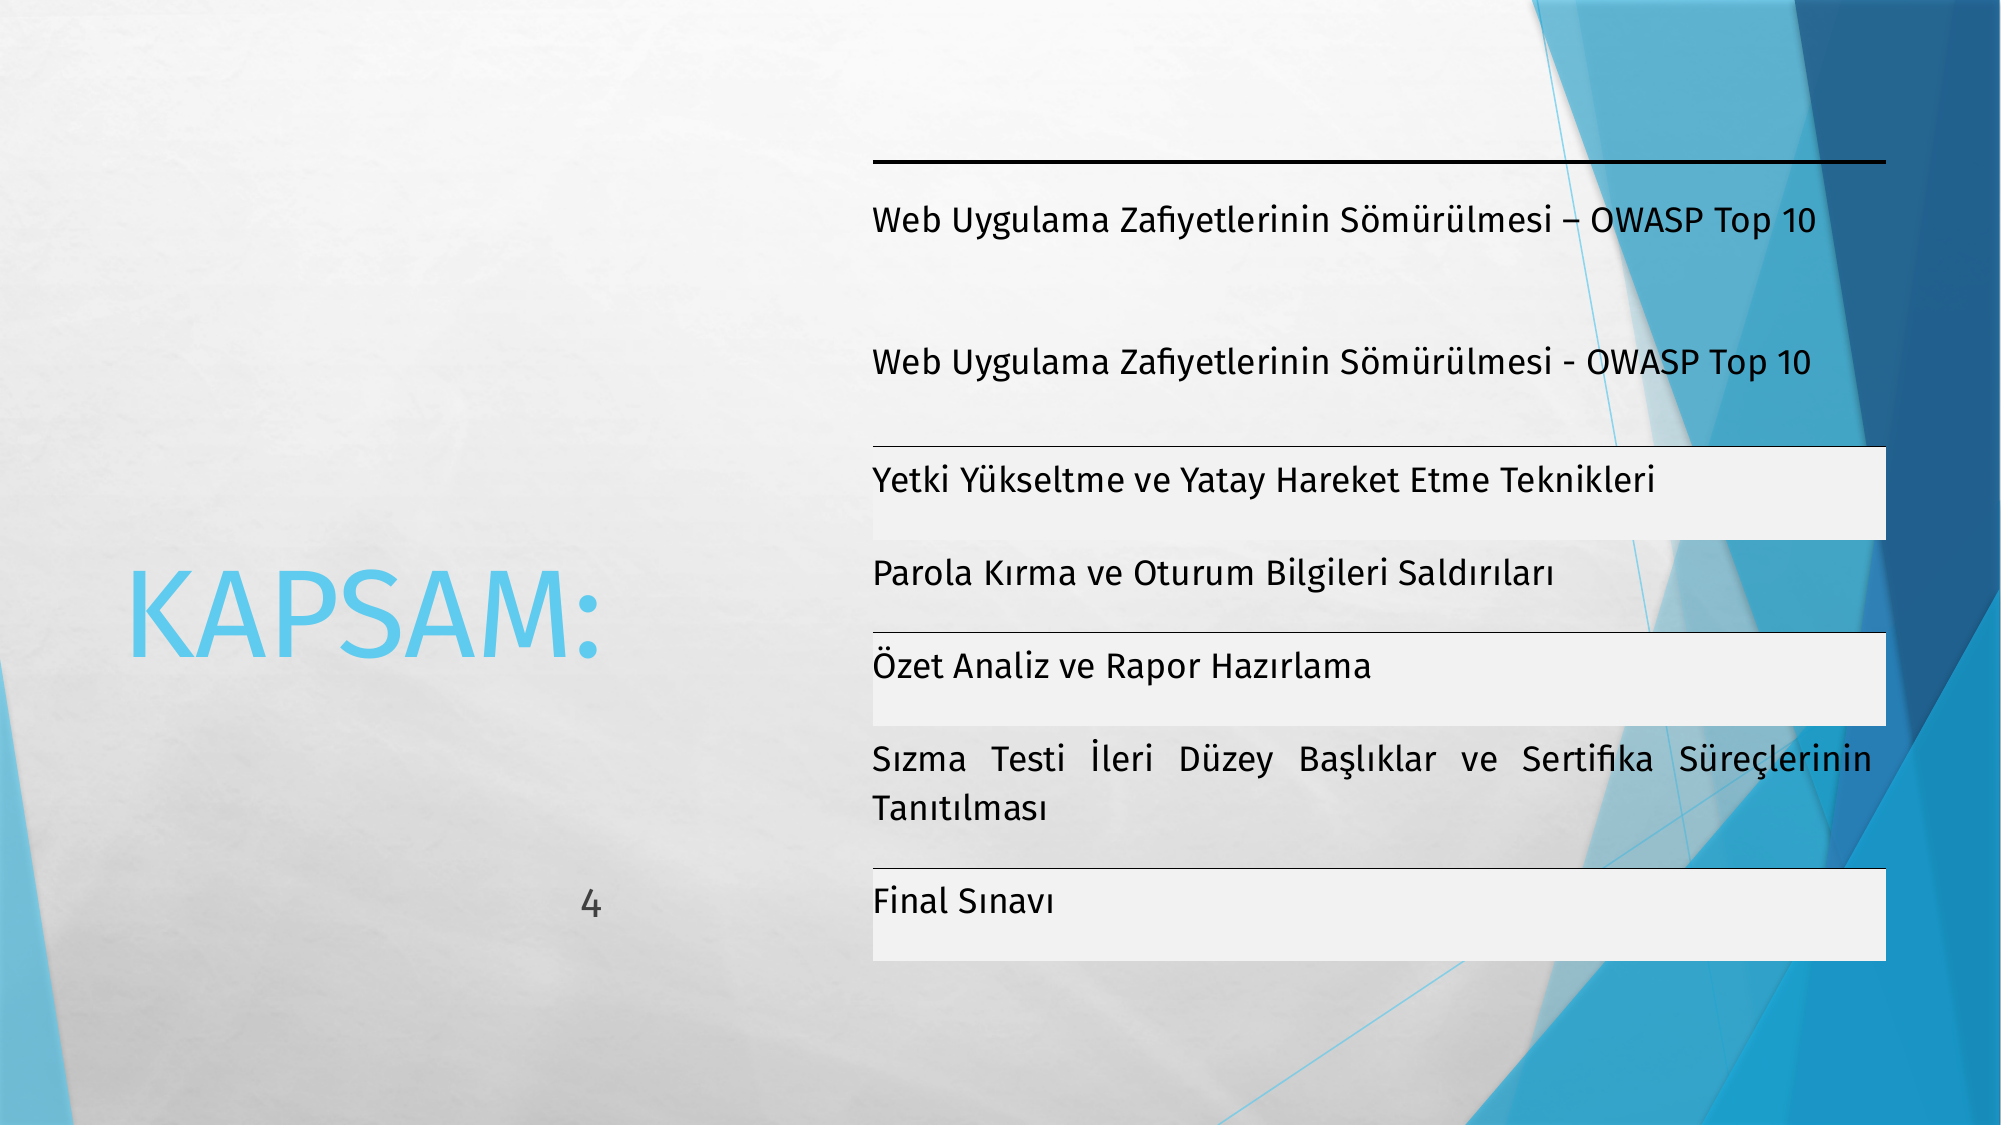

| Web Uygulama Zafiyetlerinin Sömürülmesi – OWASP Top 10 |
| --- |
| Web Uygulama Zafiyetlerinin Sömürülmesi - OWASP Top 10 |
| Yetki Yükseltme ve Yatay Hareket Etme Teknikleri |
| Parola Kırma ve Oturum Bilgileri Saldırıları |
| Özet Analiz ve Rapor Hazırlama |
| Sızma Testi İleri Düzey Başlıklar ve Sertifika Süreçlerinin Tanıtılması |
| Final Sınavı |
# KAPSAM:
4